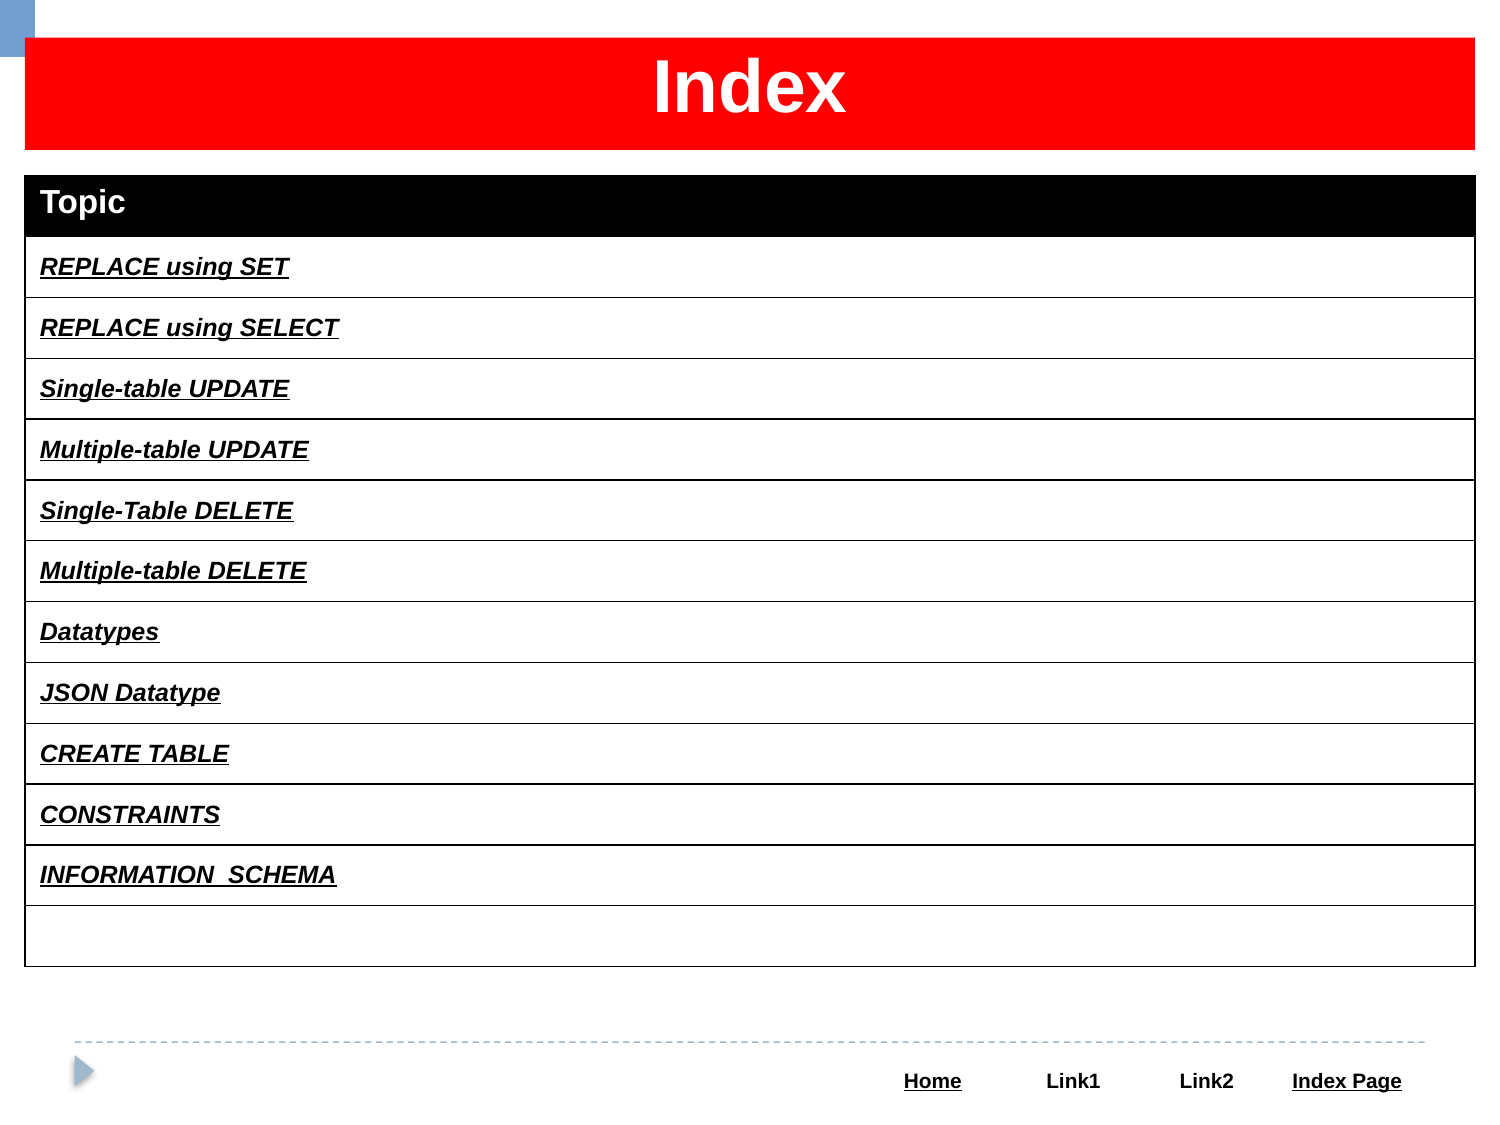

Index
| Topic |
| --- |
| REPLACE using SET |
| REPLACE using SELECT |
| Single-table UPDATE |
| Multiple-table UPDATE |
| Single-Table DELETE |
| Multiple-table DELETE |
| Datatypes |
| JSON Datatype |
| CREATE TABLE |
| CONSTRAINTS |
| INFORMATION\_SCHEMA |
|  |